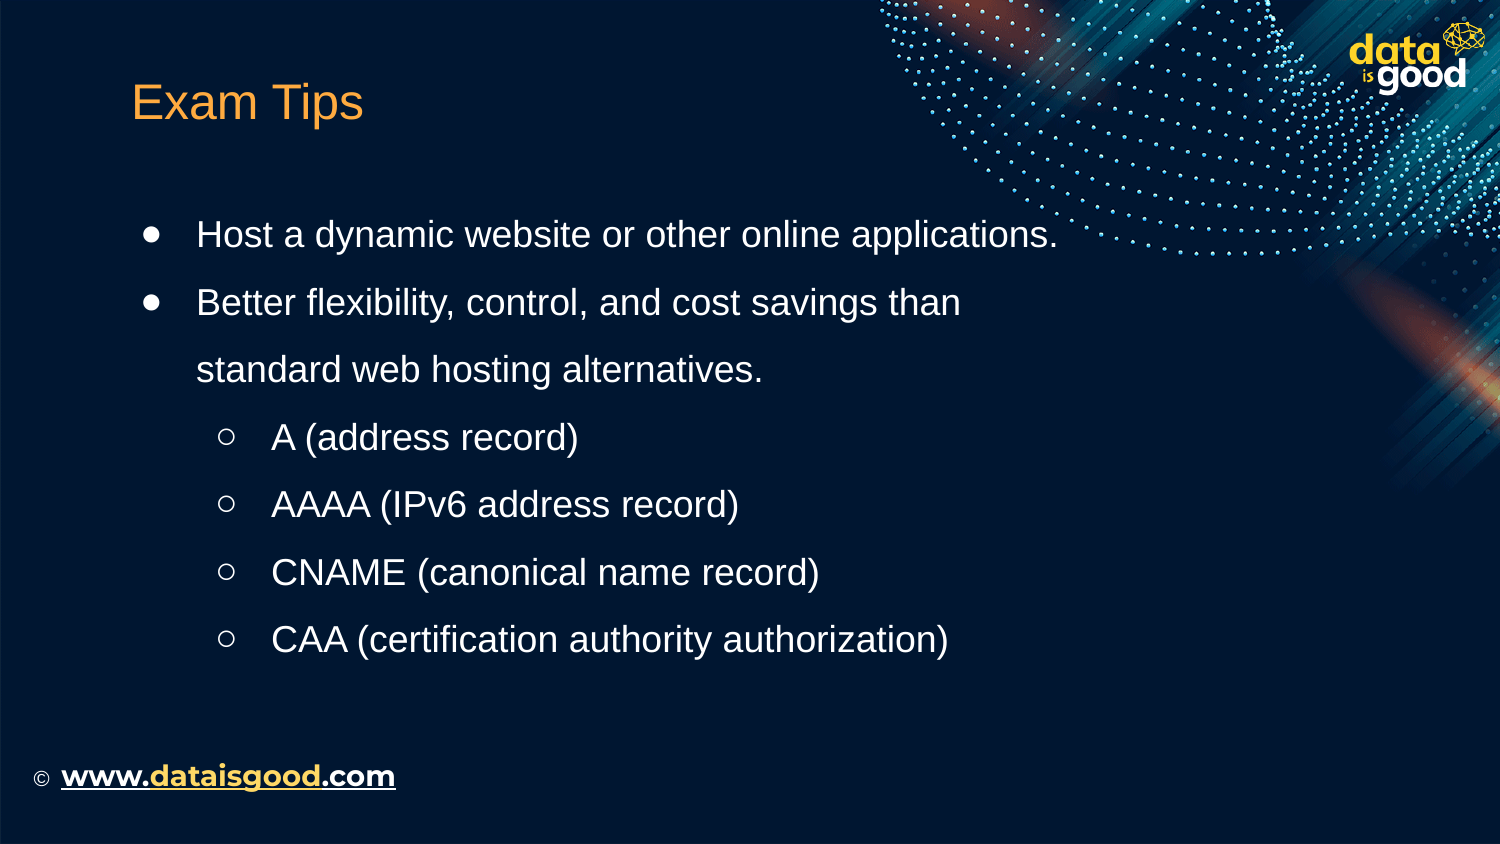

# Exam Tips
Host a dynamic website or other online applications.
Better flexibility, control, and cost savings than standard web hosting alternatives.
A (address record)
AAAA (IPv6 address record)
CNAME (canonical name record)
CAA (certification authority authorization)